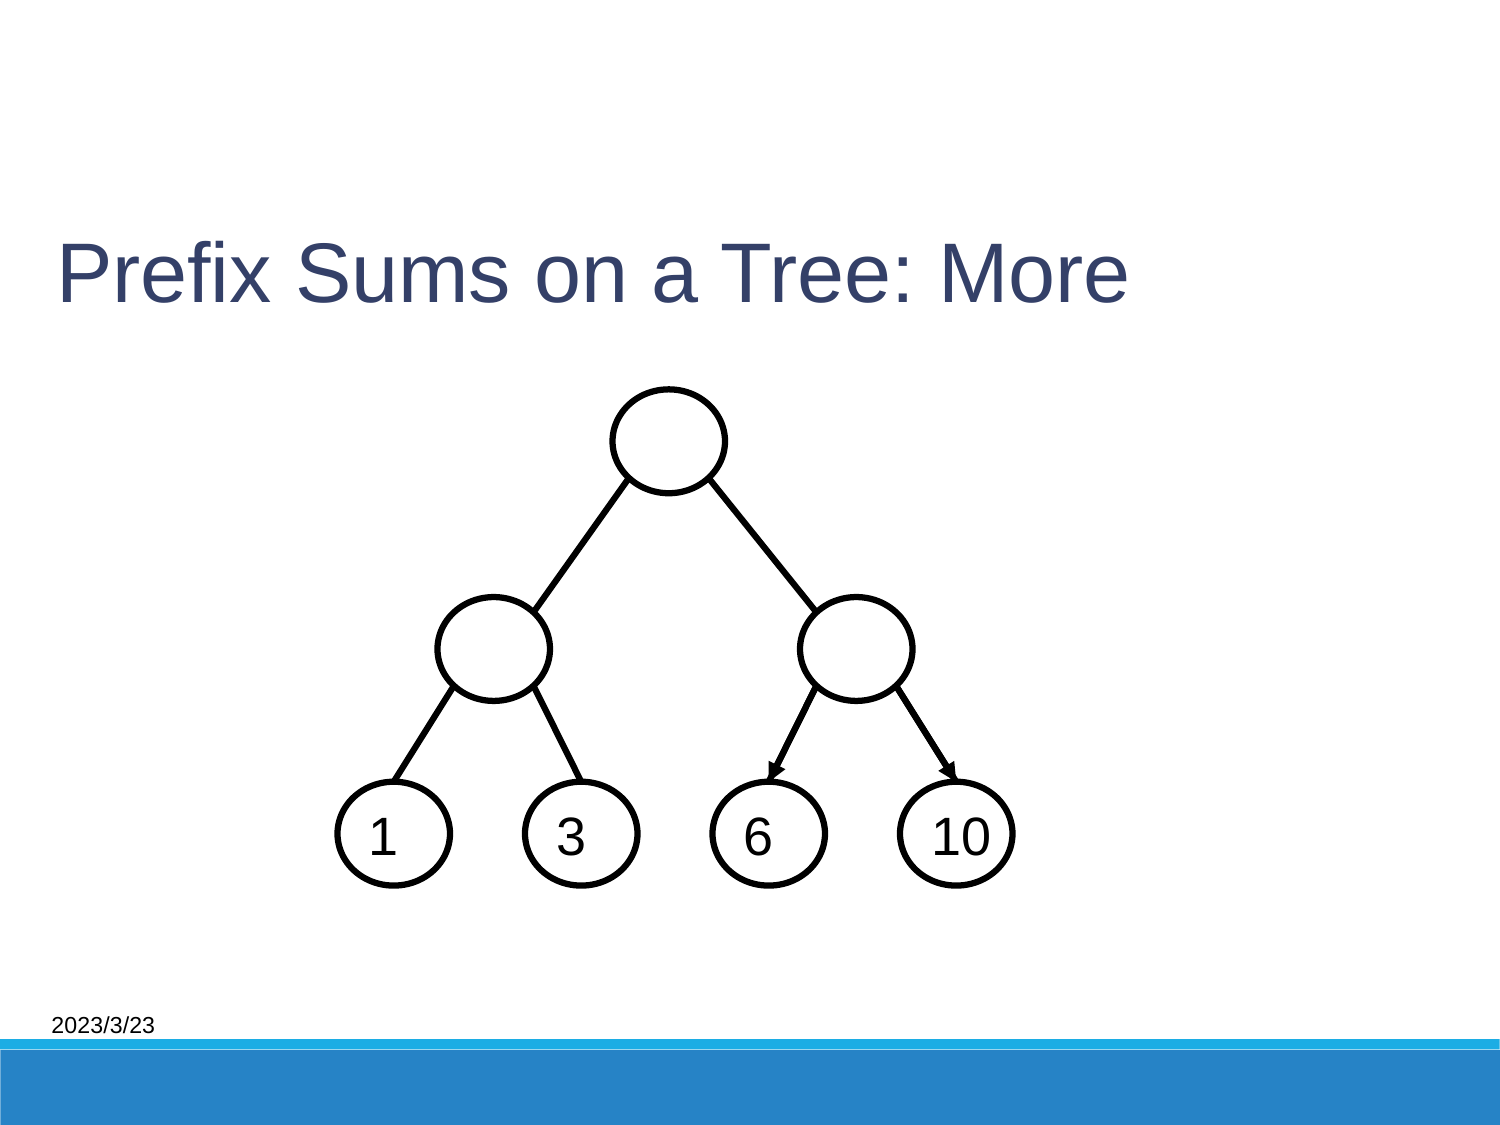

Prefix Sums on a Tree: More

1
3
6
10
2023/3/23